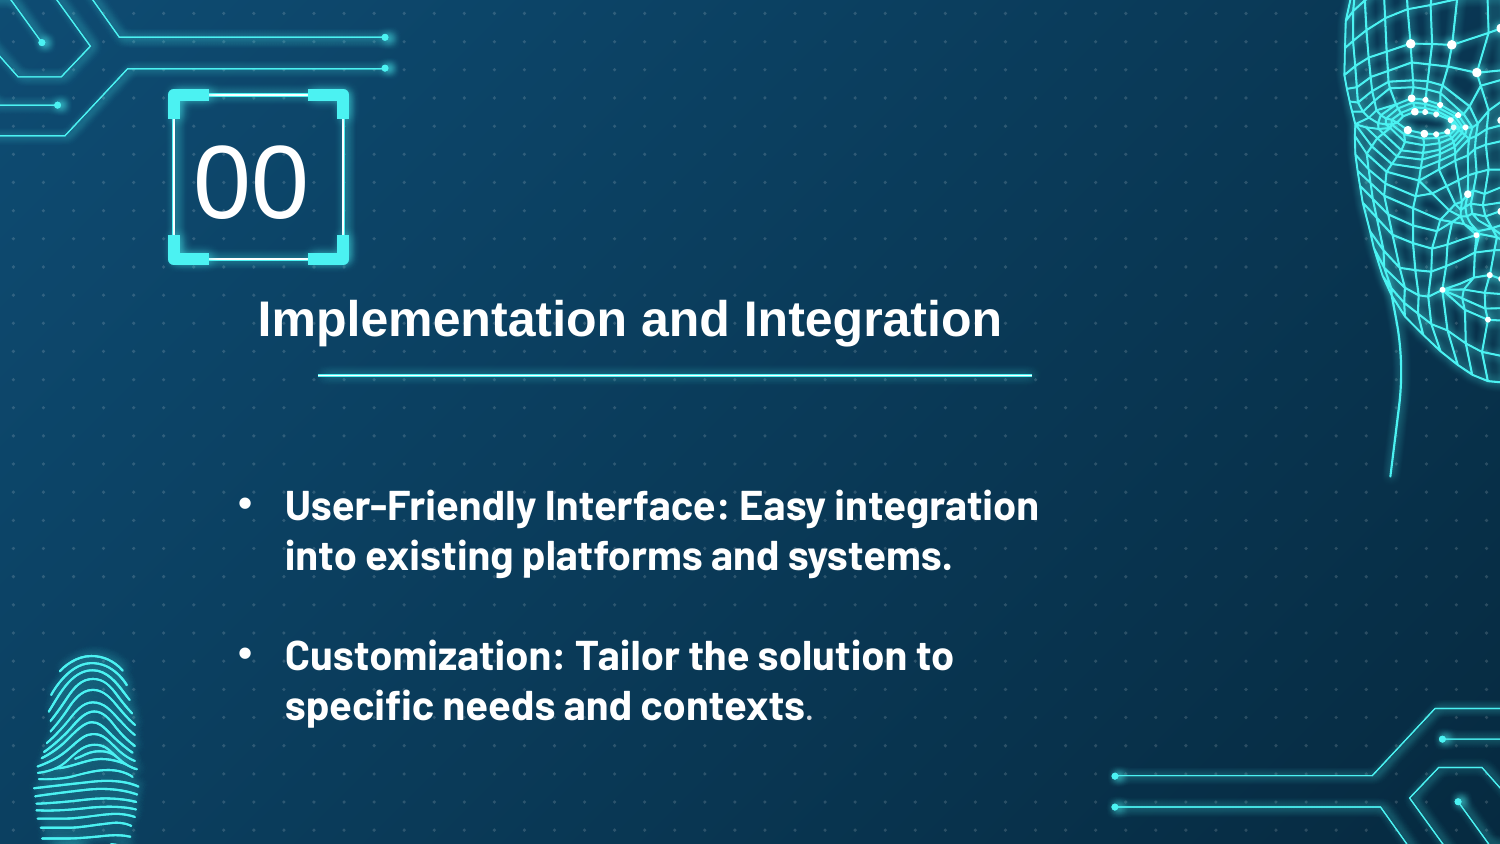

00
# Implementation and Integration

User-Friendly Interface: Easy integration into existing platforms and systems.

Customization: Tailor the solution to specific needs and contexts.